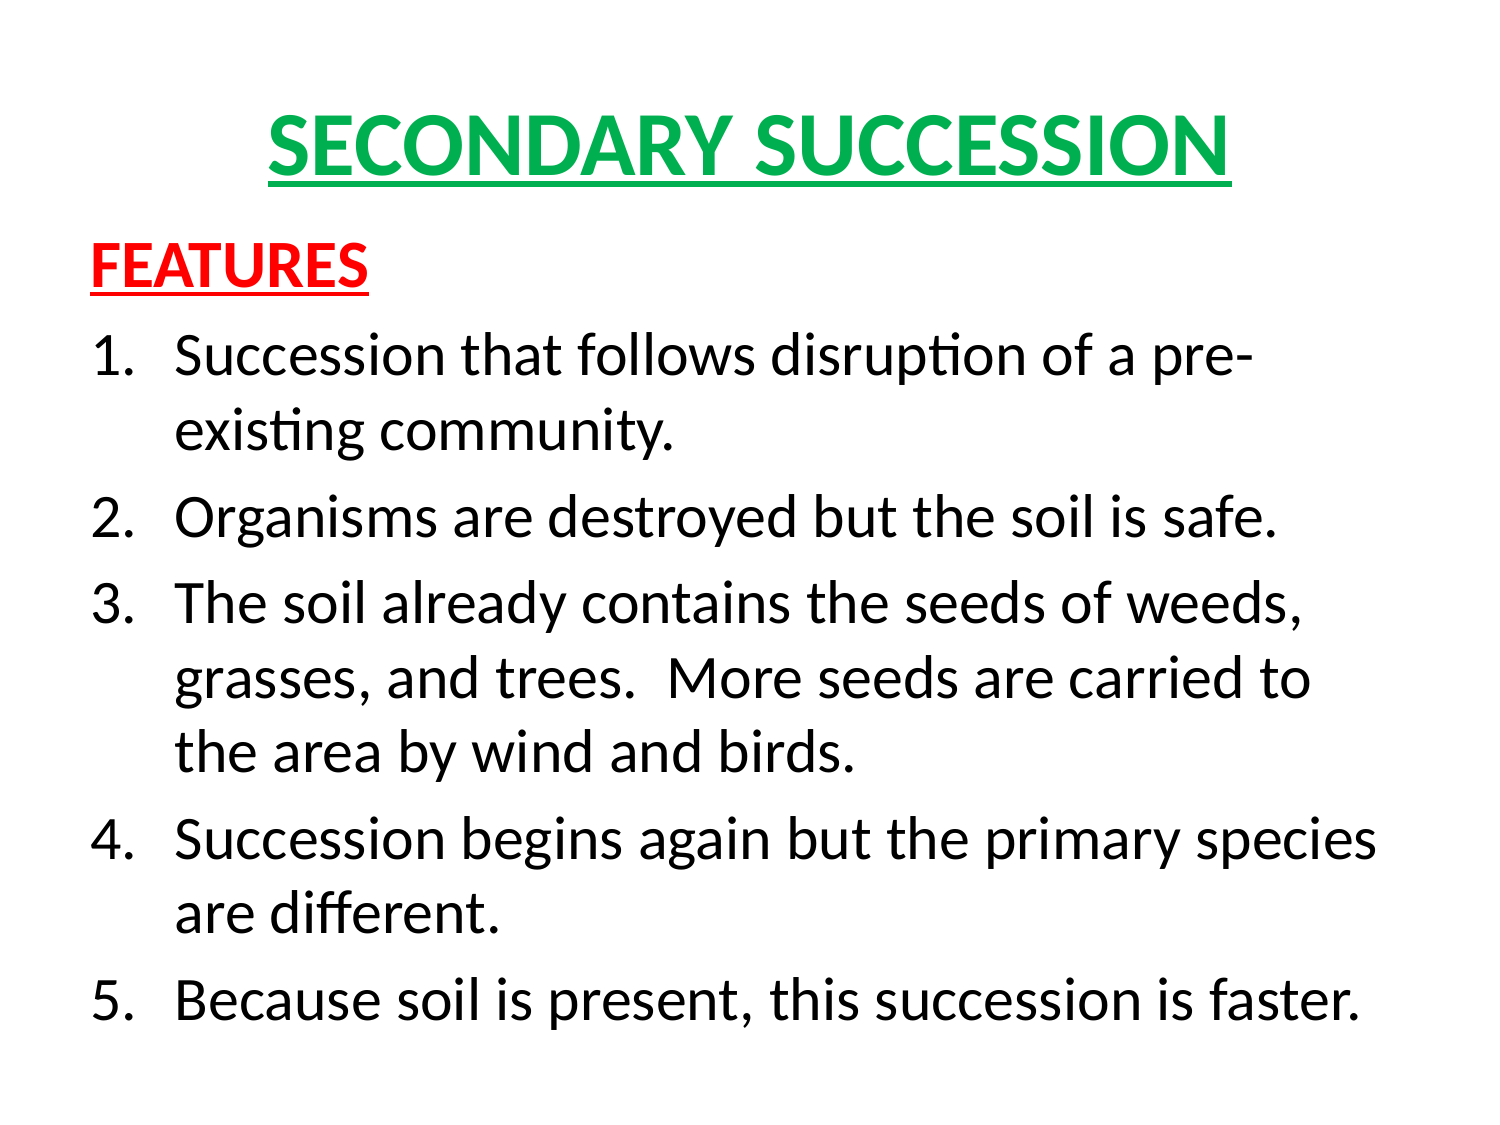

# SECONDARY SUCCESSION
FEATURES
Succession that follows disruption of a pre-existing community.
Organisms are destroyed but the soil is safe.
The soil already contains the seeds of weeds, grasses, and trees.  More seeds are carried to the area by wind and birds.
Succession begins again but the primary species are different.
Because soil is present, this succession is faster.